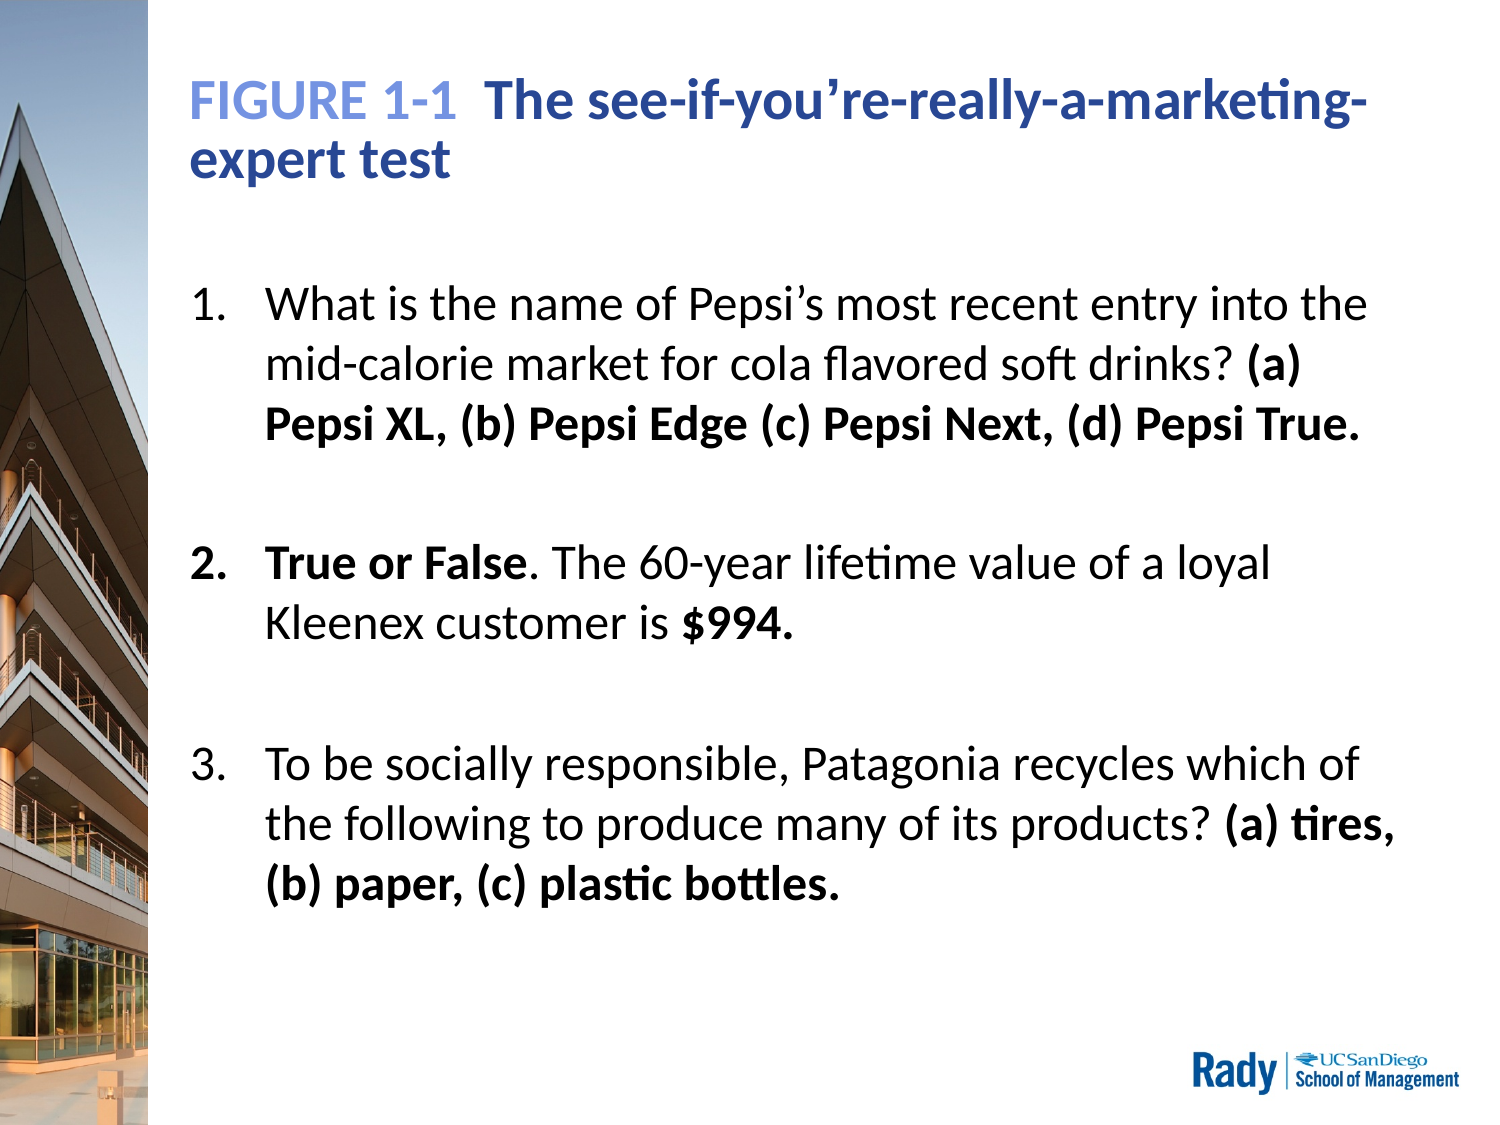

# FIGURE 1-1  The see-if-you’re-really-a-marketing-expert test
What is the name of Pepsi’s most recent entry into the mid-calorie market for cola flavored soft drinks? (a) Pepsi XL, (b) Pepsi Edge (c) Pepsi Next, (d) Pepsi True.

True or False. The 60-year lifetime value of a loyal Kleenex customer is $994.

To be socially responsible, Patagonia recycles which of the following to produce many of its products? (a) tires, (b) paper, (c) plastic bottles.